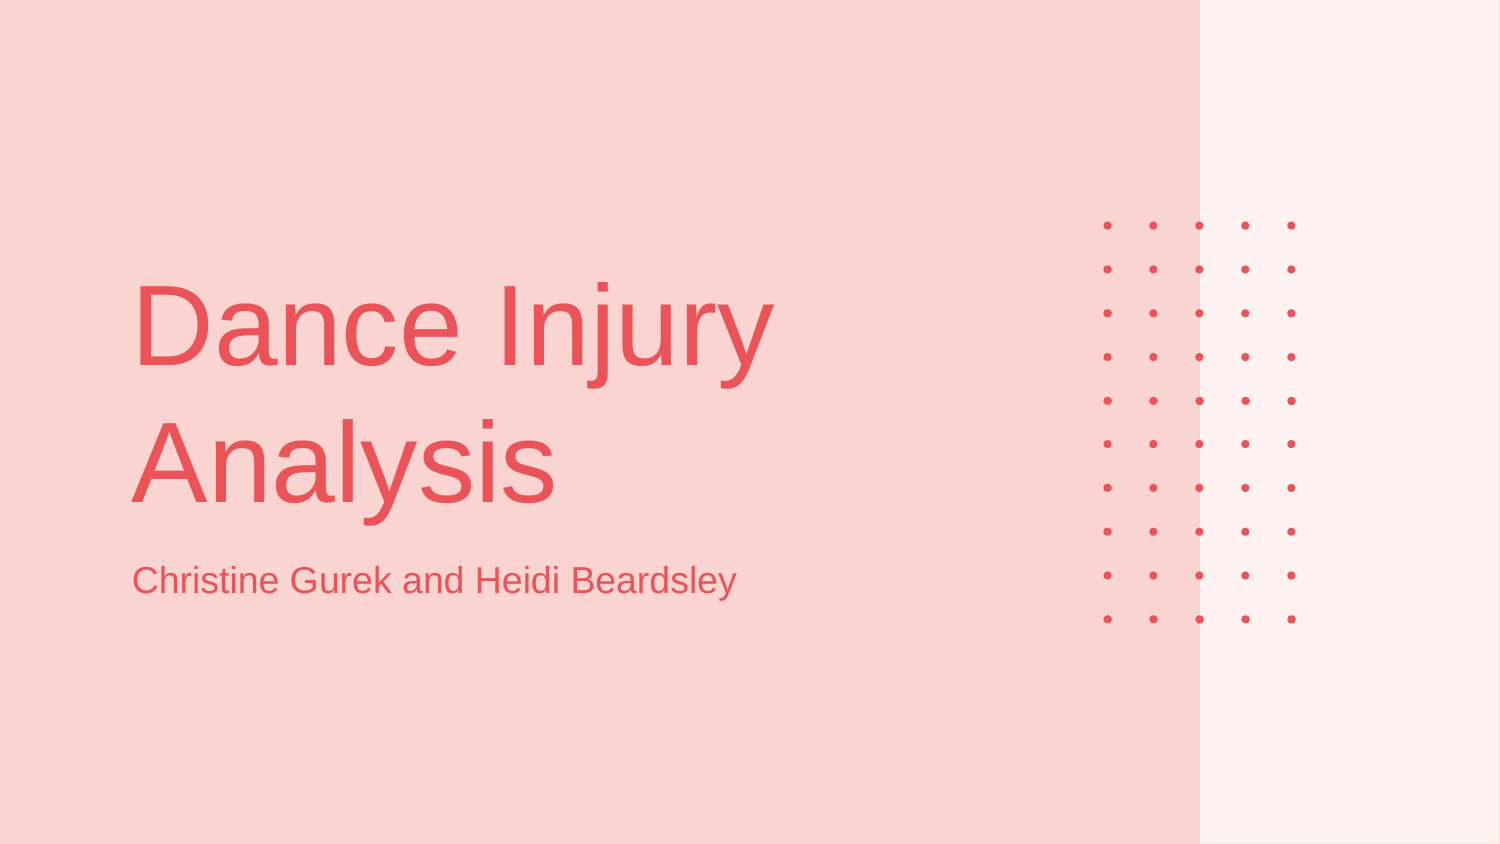

# Dance Injury Analysis
Christine Gurek and Heidi Beardsley